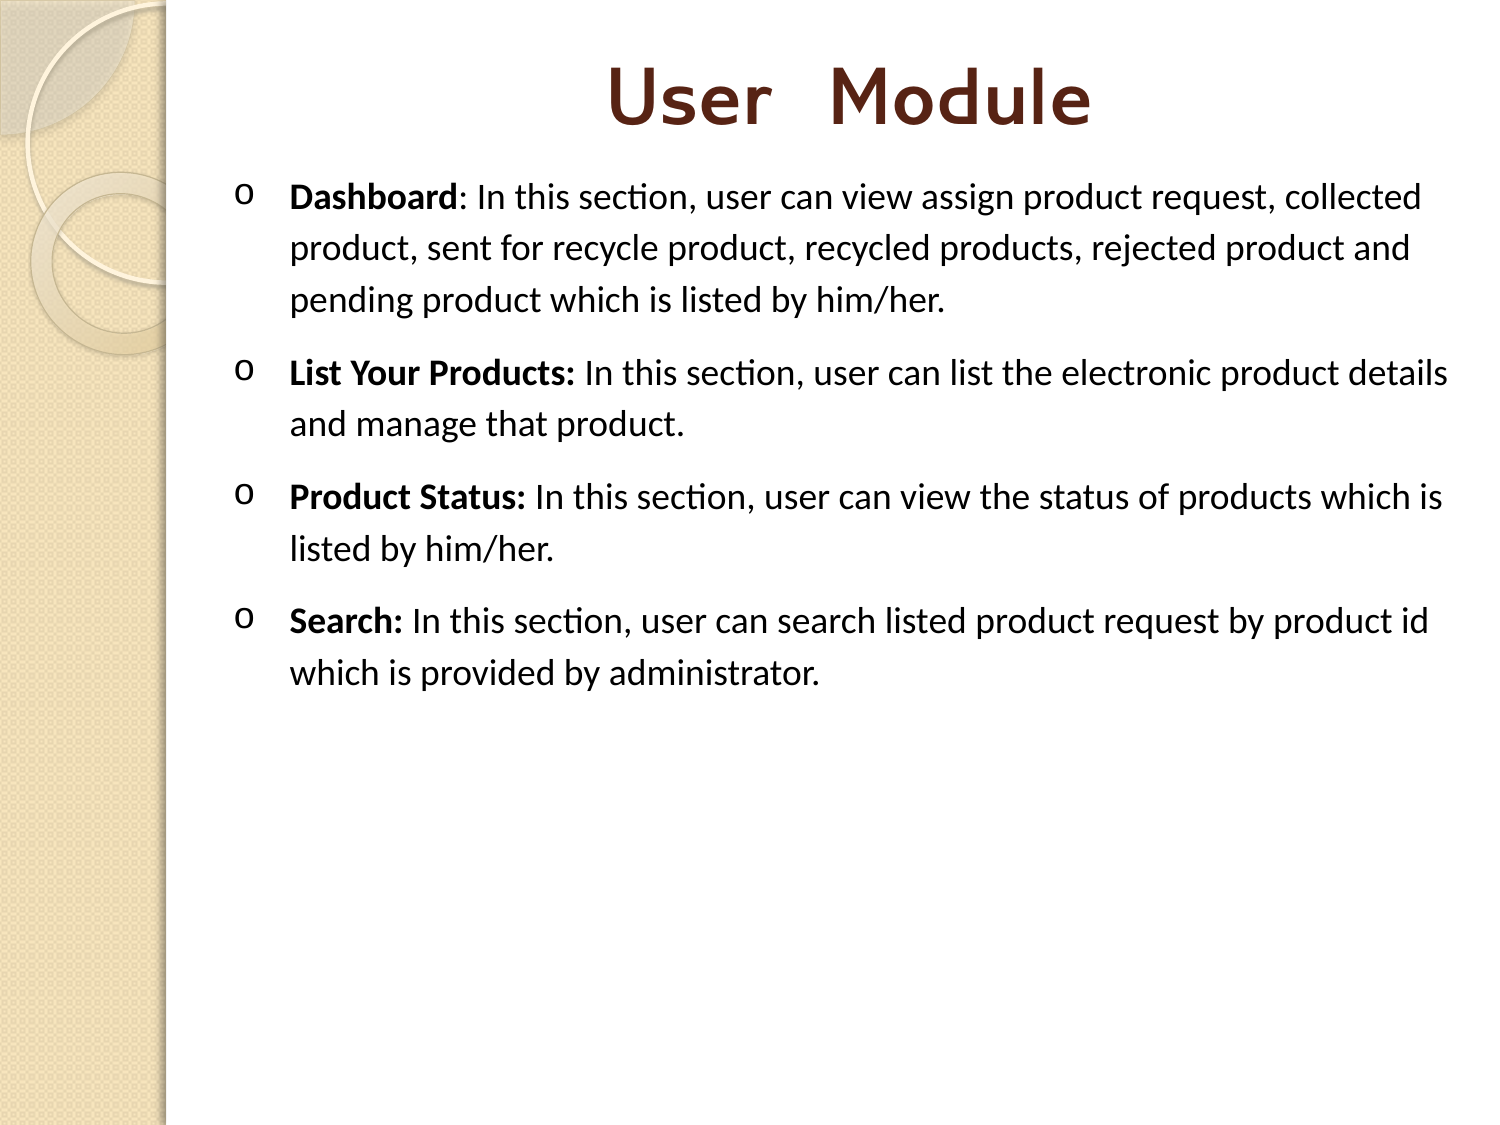

# User  Module
Dashboard: In this section, user can view assign product request, collected product, sent for recycle product, recycled products, rejected product and pending product which is listed by him/her.
List Your Products: In this section, user can list the electronic product details and manage that product.
Product Status: In this section, user can view the status of products which is listed by him/her.
Search: In this section, user can search listed product request by product id which is provided by administrator.